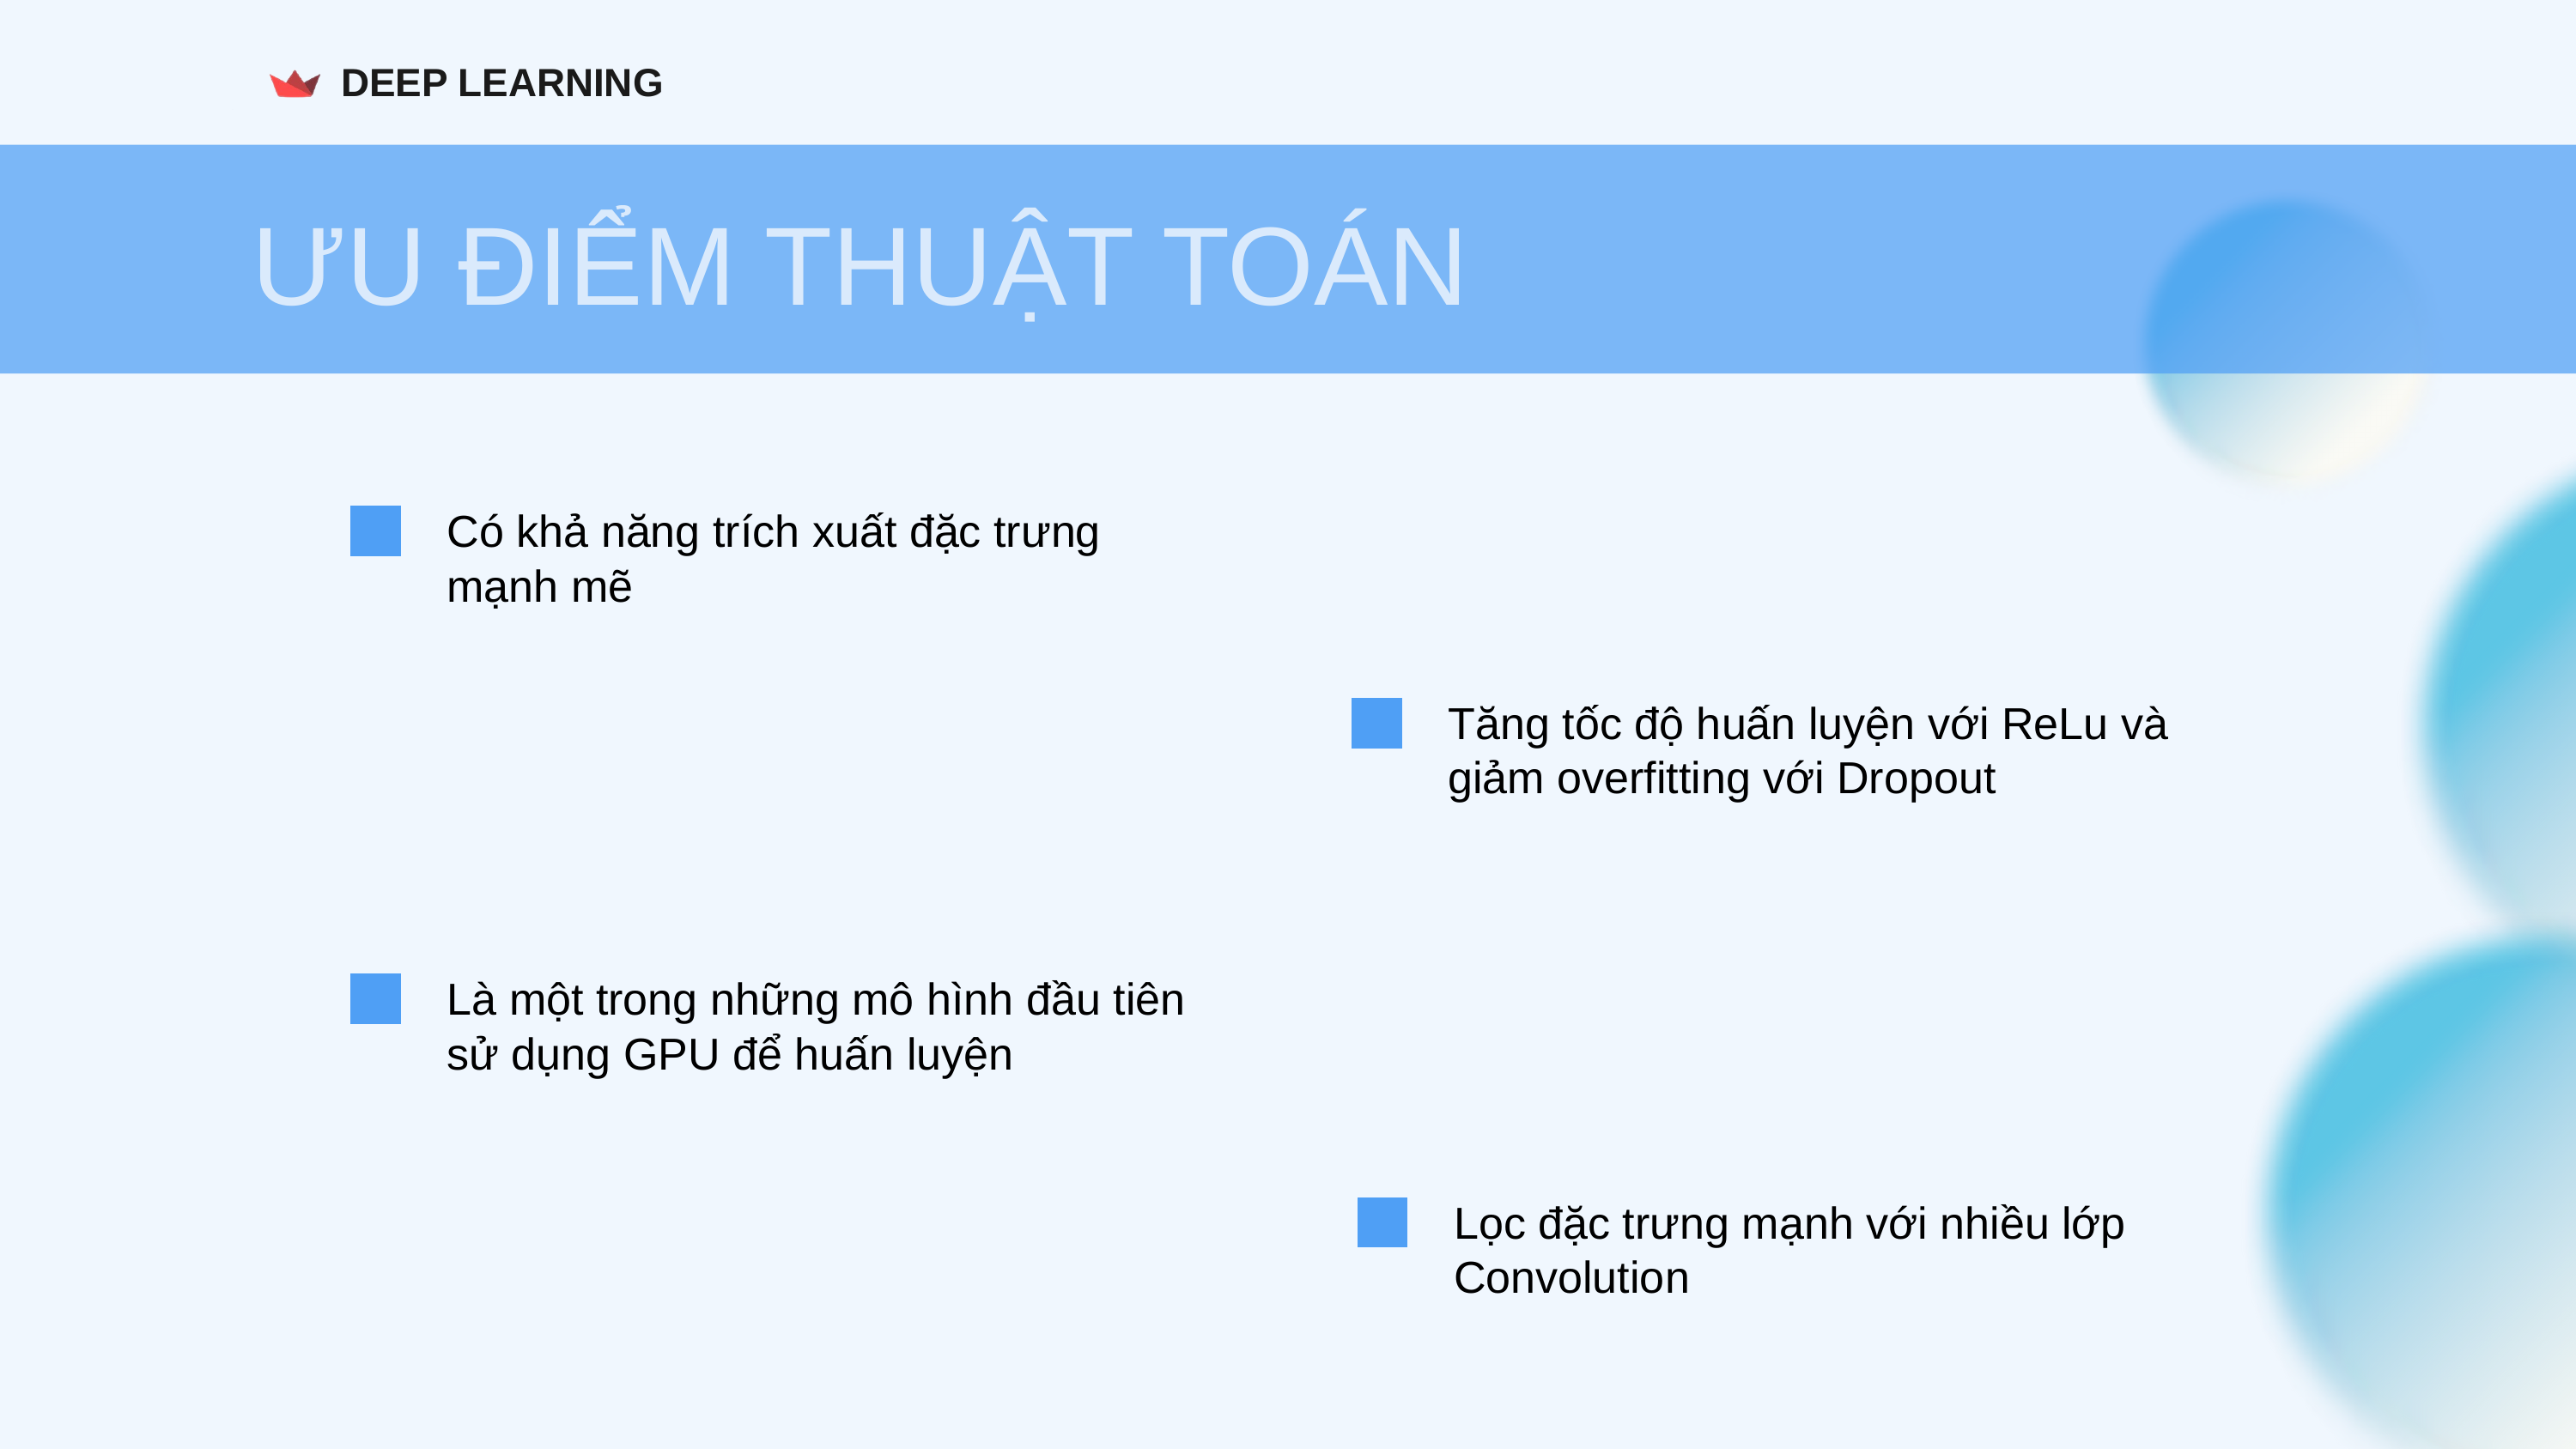

DEEP LEARNING

ƯU ĐIỂM THUẬT TOÁN

Có khả năng trích xuất đặc trưng mạnh mẽ

Tăng tốc độ huấn luyện với ReLu và giảm overfitting với Dropout

Là một trong những mô hình đầu tiên sử dụng GPU để huấn luyện

Lọc đặc trưng mạnh với nhiều lớp Convolution